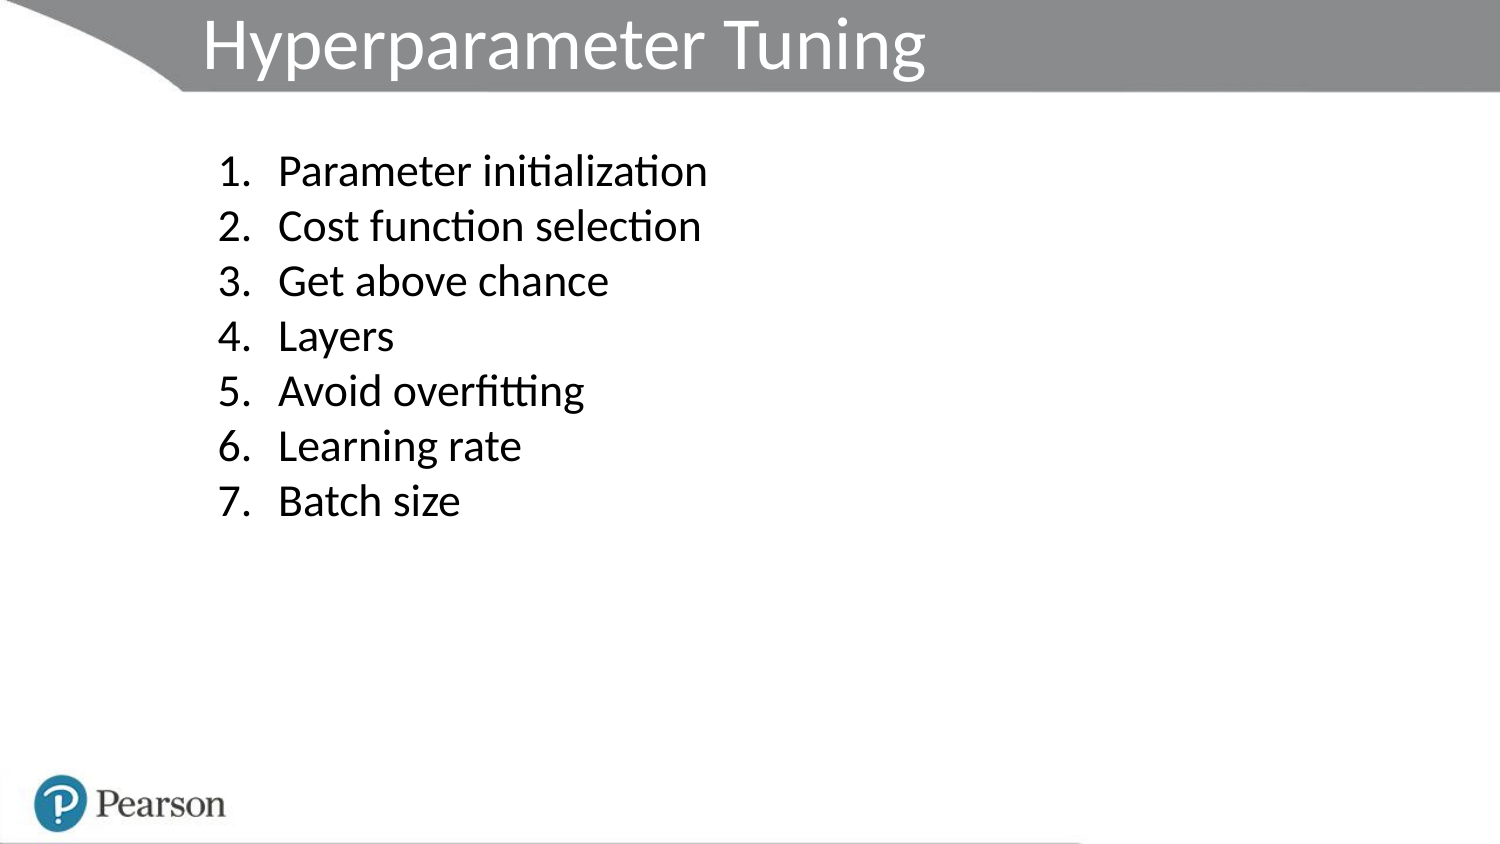

Hyperparameter Tuning
Parameter initialization
Cost function selection
Get above chance
Layers
Avoid overfitting
Learning rate
Batch size